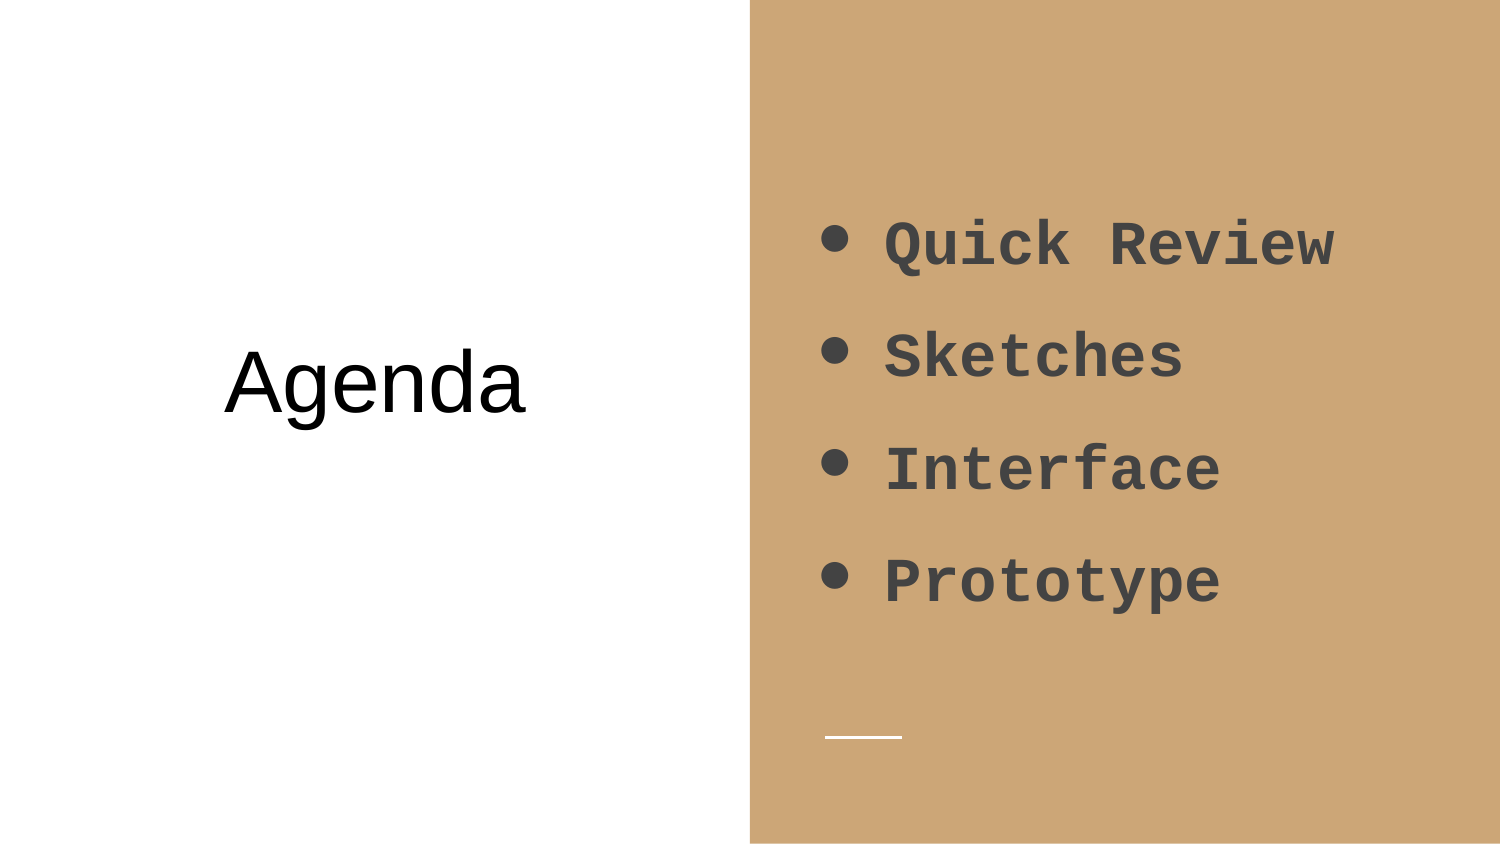

Quick Review
Sketches
Interface
Prototype

# Agenda